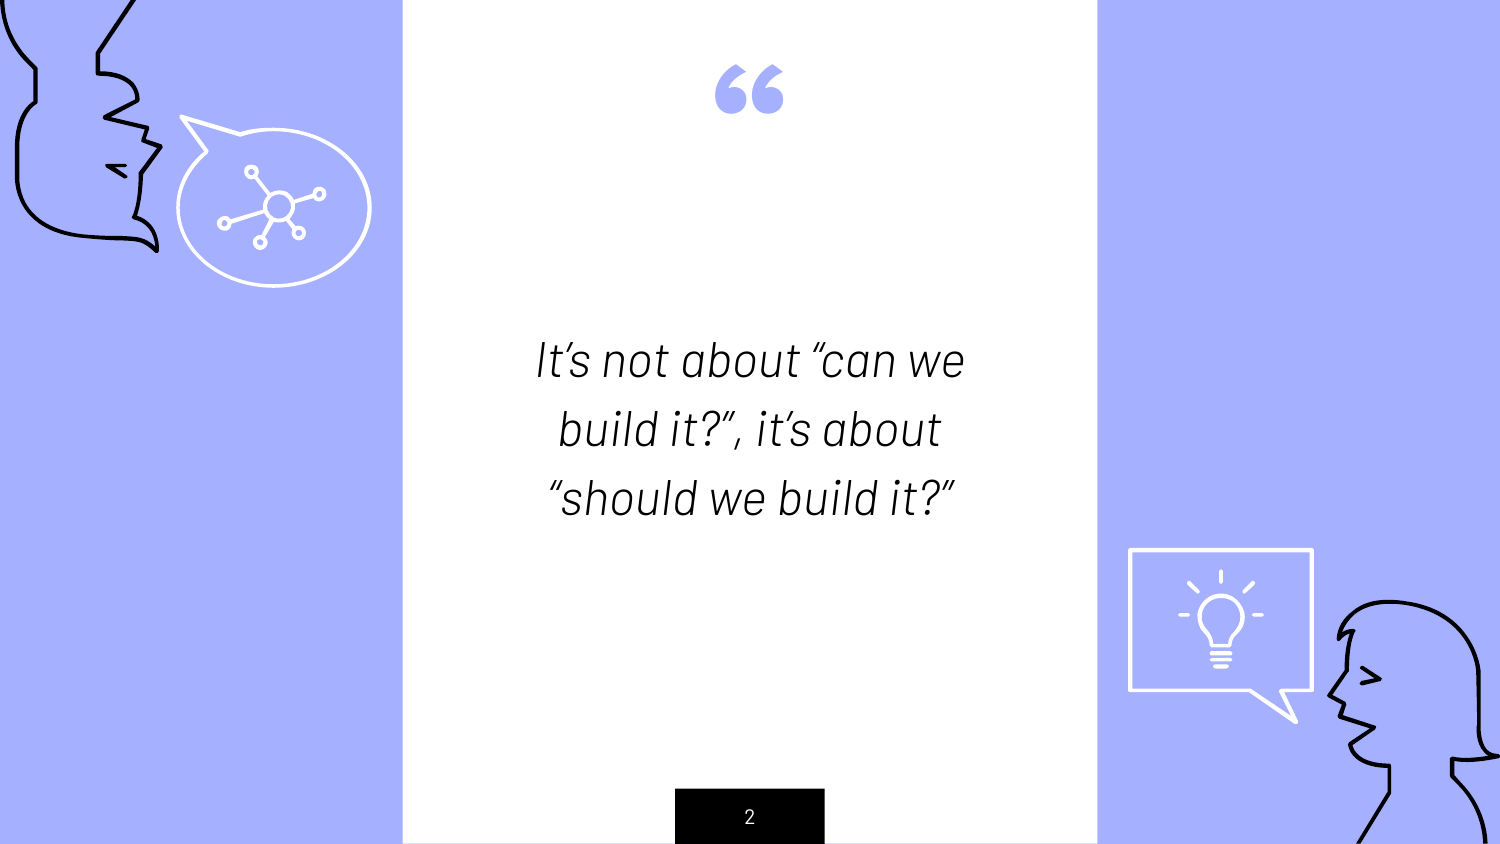

It’s not about “can we build it?”, it’s about “should we build it?”
2